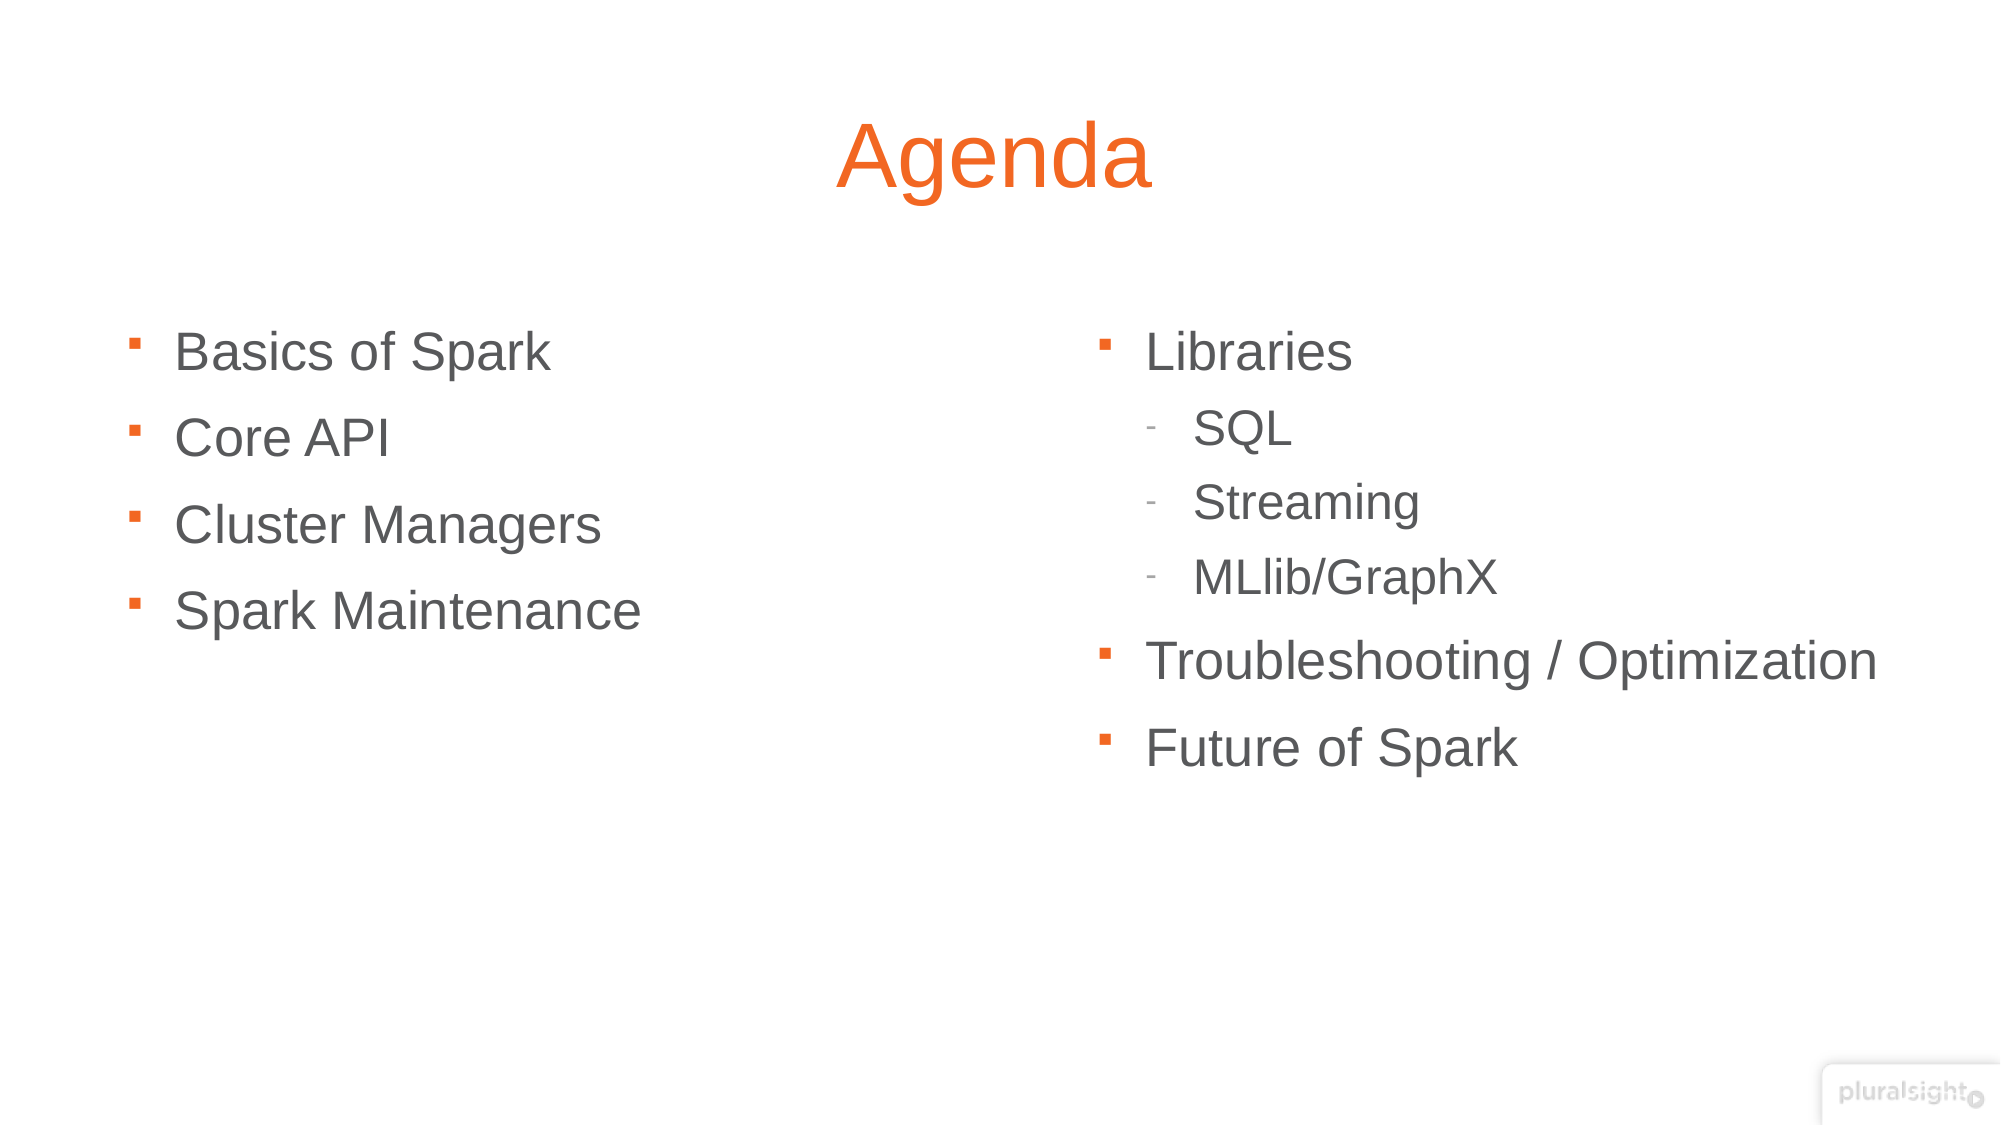

# Agenda
Basics of Spark
Core API
Cluster Managers
Spark Maintenance

Libraries
SQL
Streaming
MLlib/GraphX
Troubleshooting / Optimization
Future of Spark